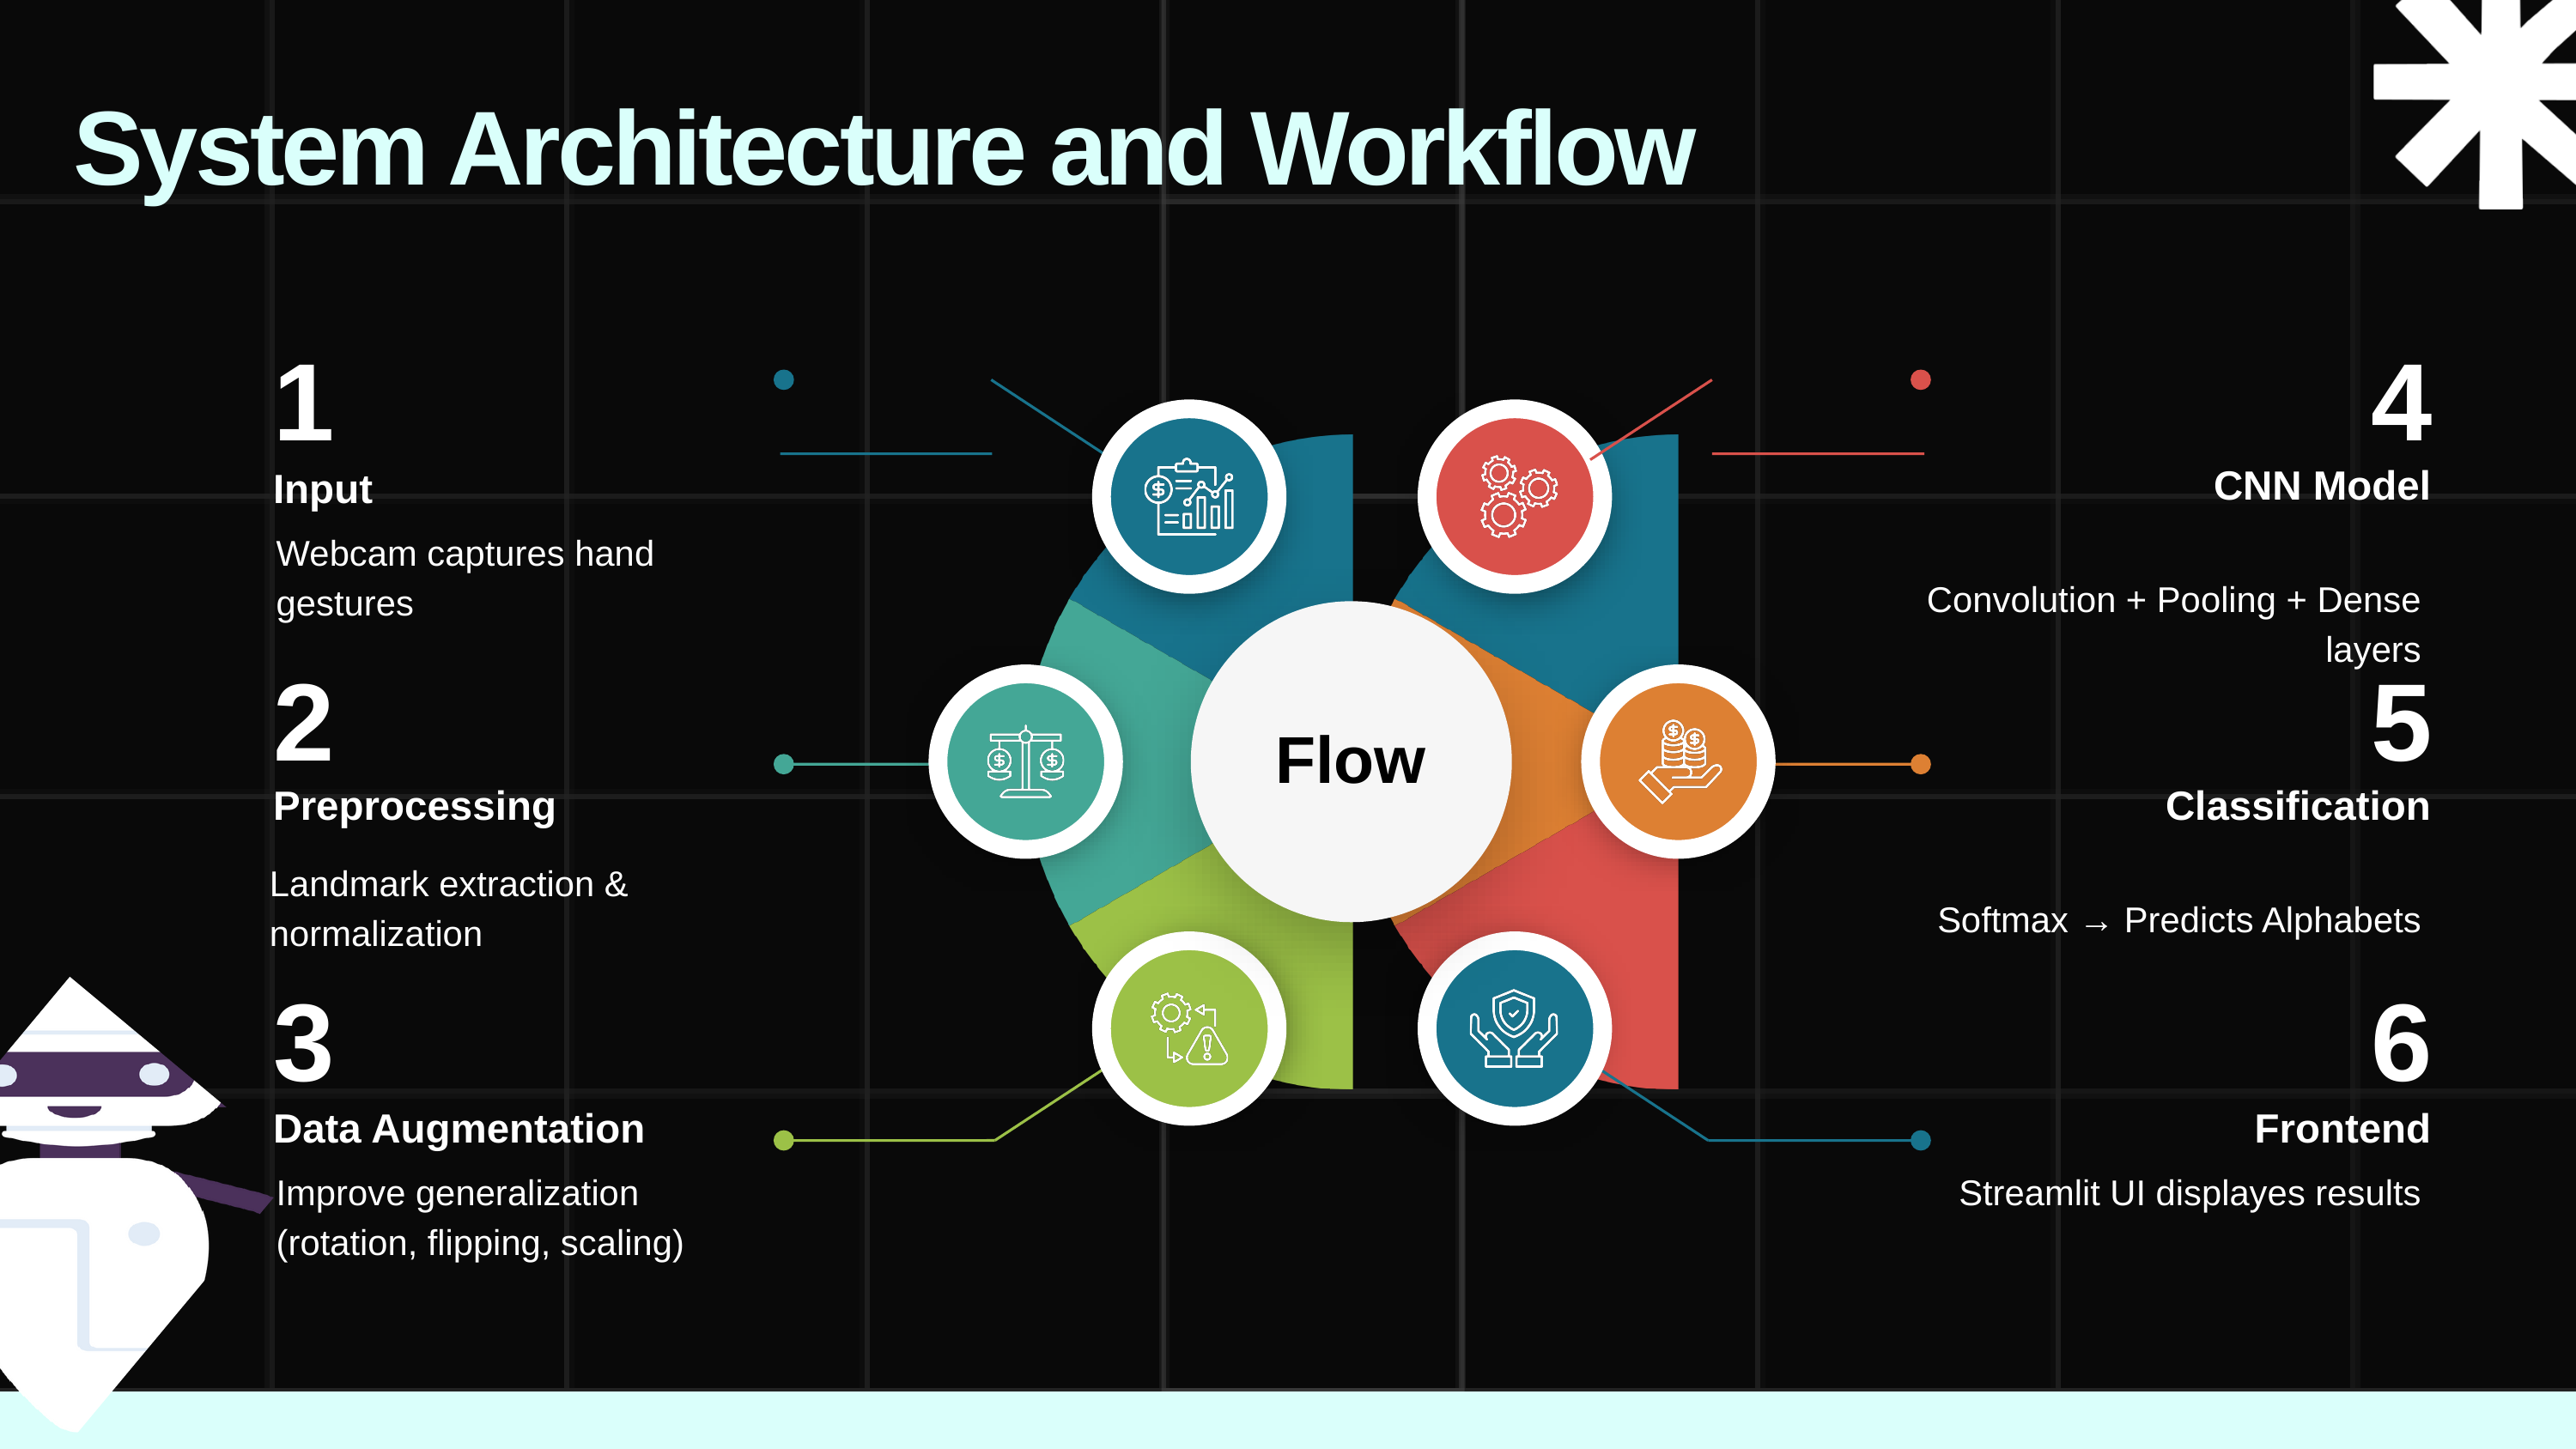

System Architecture and Workflow
1
4

Input

CNN Model
Webcam captures hand gestures

Convolution + Pooling + Dense layers

2
5

Flow

Preprocessing
Classification
Landmark extraction & normalization
Softmax → Predicts Alphabets

3
6

Data Augmentation
Frontend

Improve generalization (rotation, flipping, scaling)
Streamlit UI displayes results